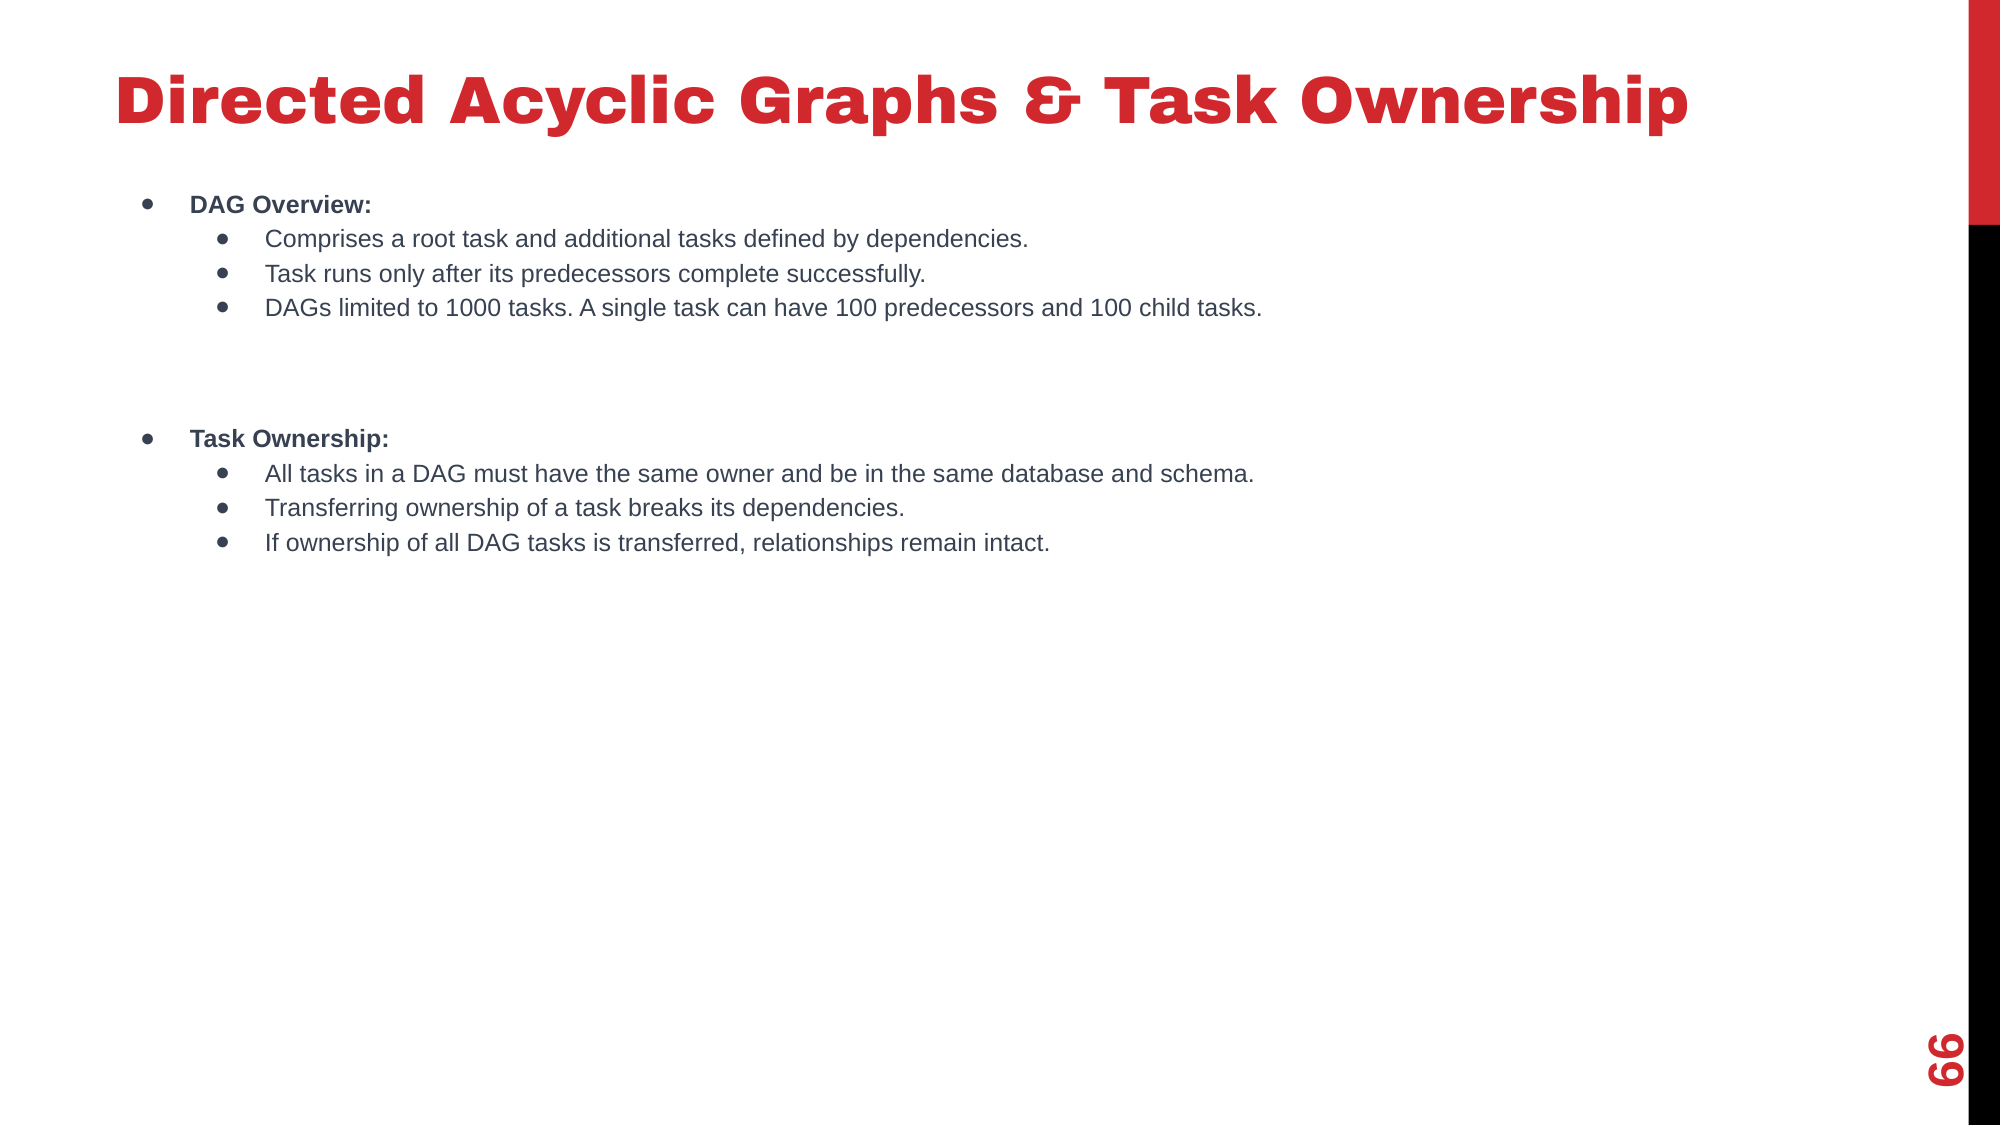

# Directed Acyclic Graphs & Task Ownership
DAG Overview:
Comprises a root task and additional tasks defined by dependencies.
Task runs only after its predecessors complete successfully.
DAGs limited to 1000 tasks. A single task can have 100 predecessors and 100 child tasks.

Task Ownership:
All tasks in a DAG must have the same owner and be in the same database and schema.
Transferring ownership of a task breaks its dependencies.
If ownership of all DAG tasks is transferred, relationships remain intact.

66